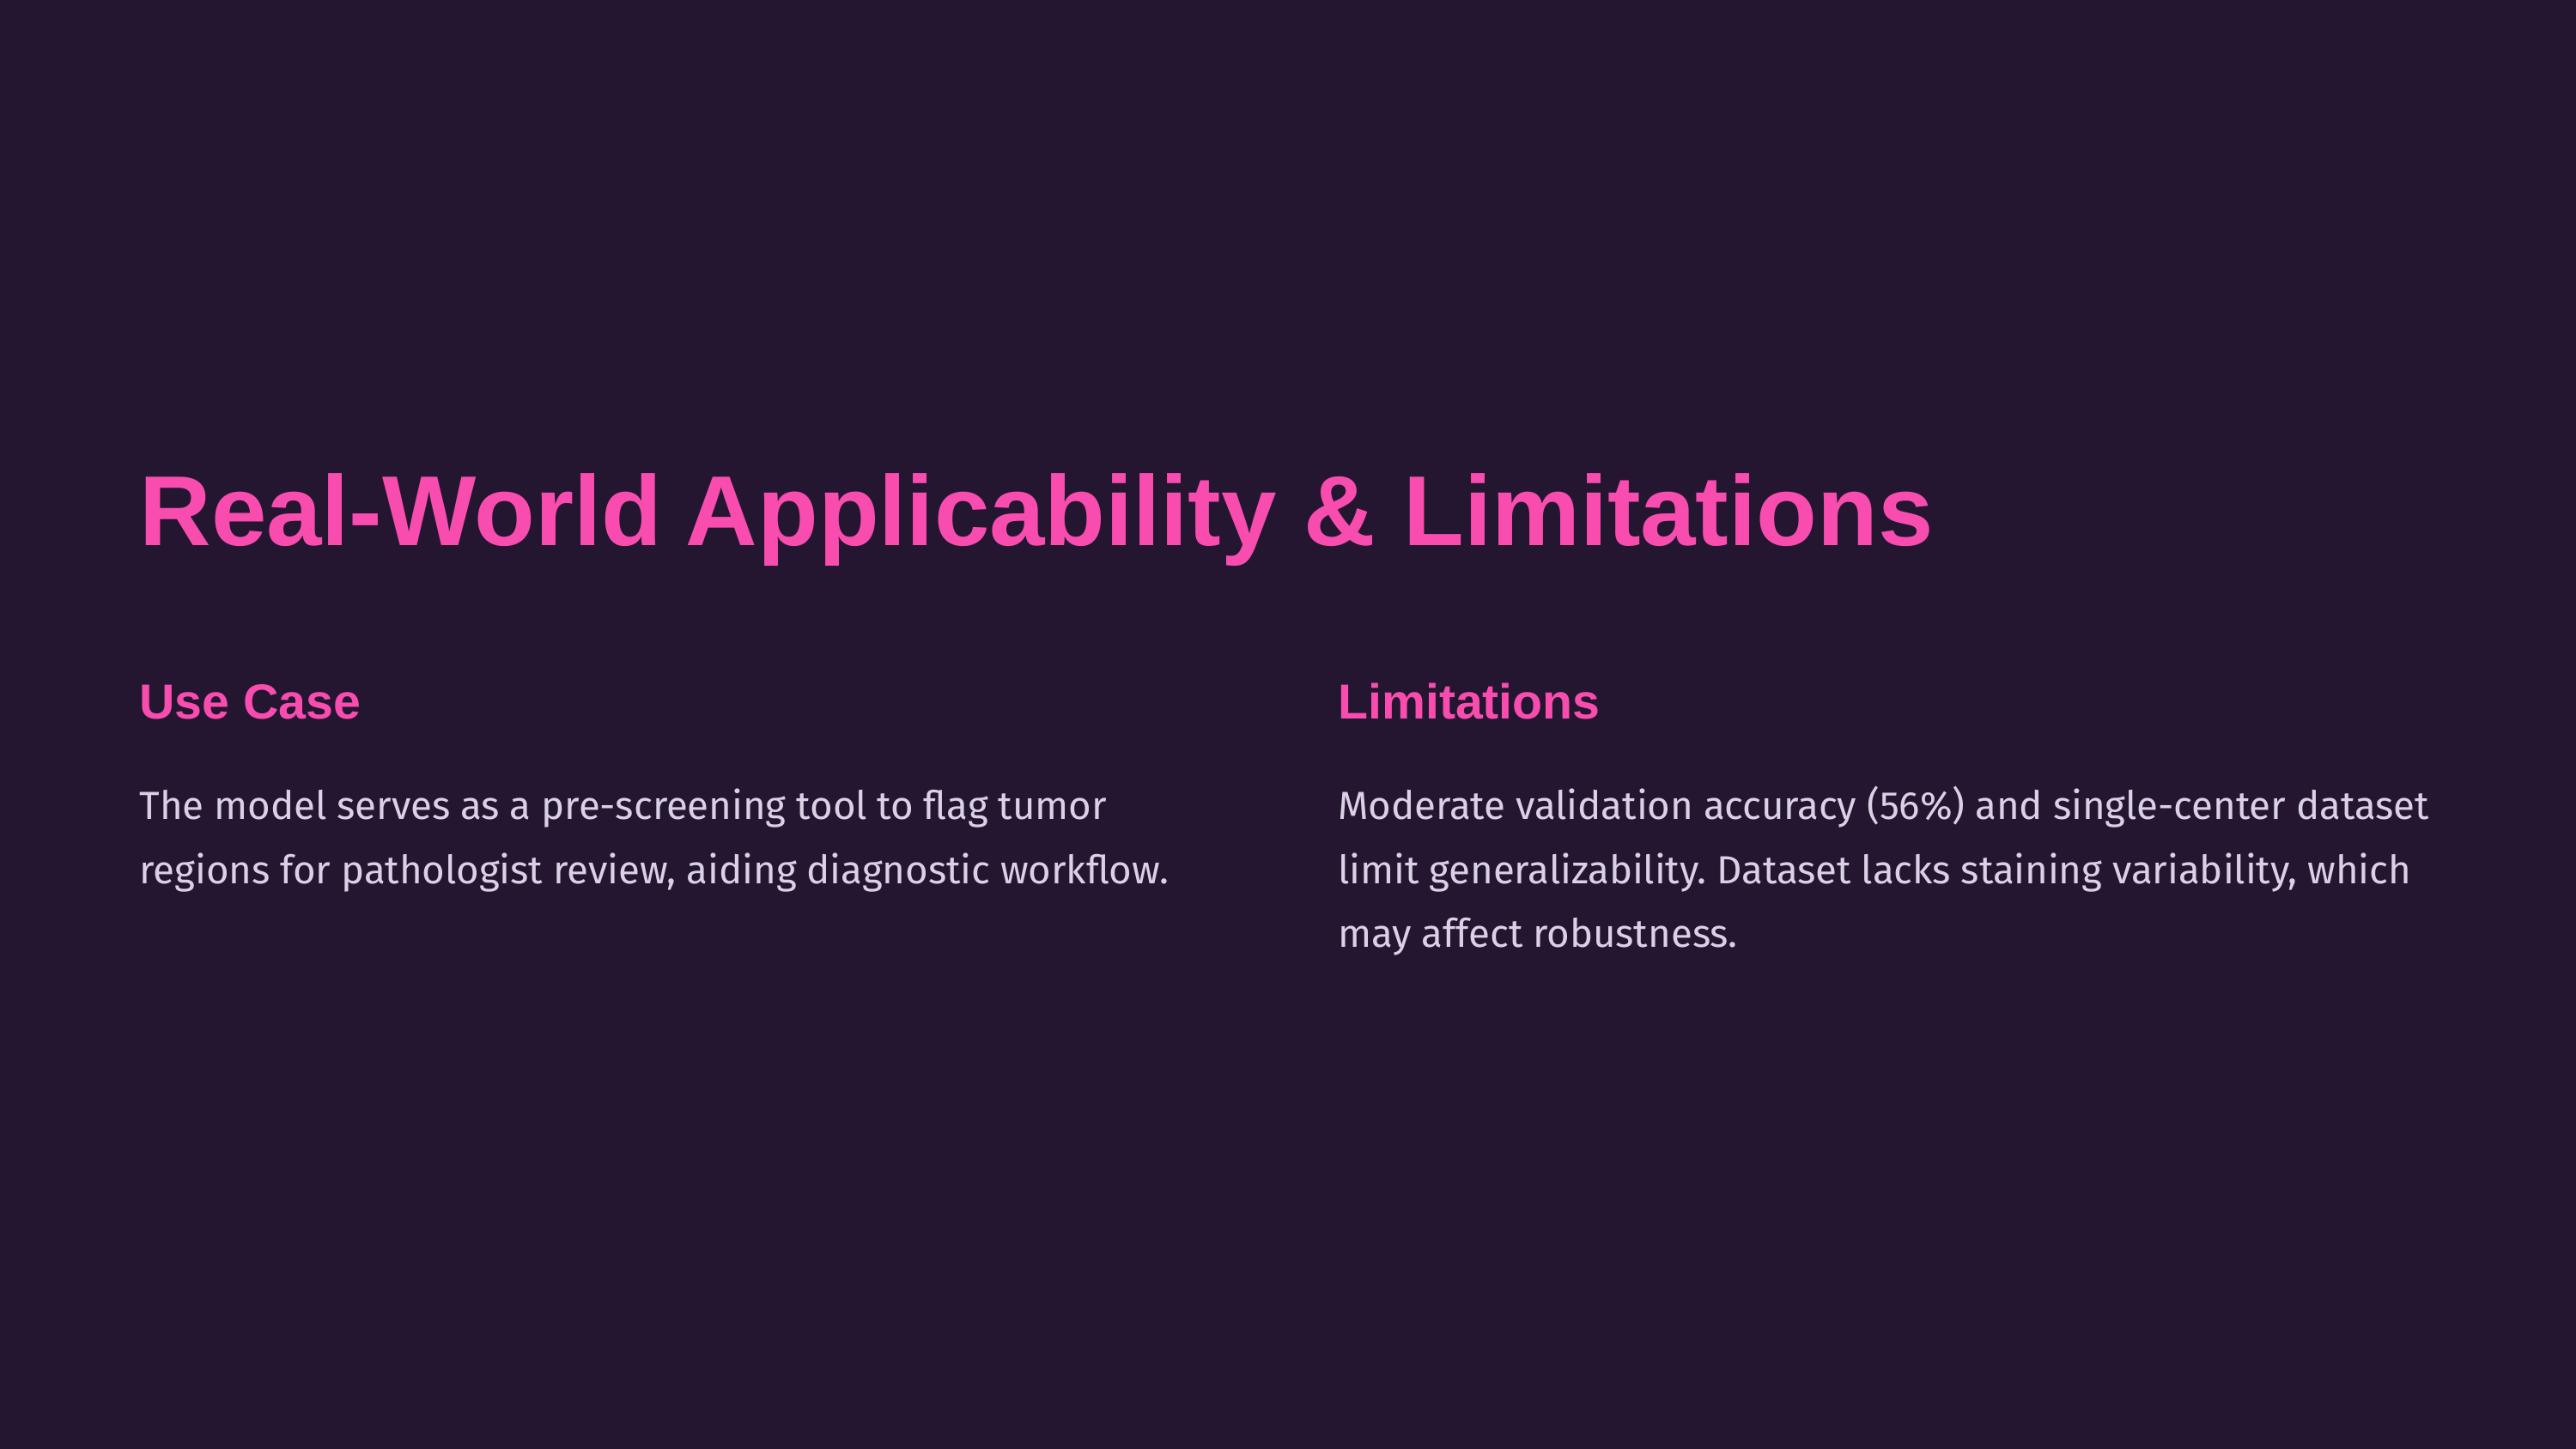

Real-World Applicability & Limitations

Use Case

Limitations

The model serves as a pre-screening tool to flag tumor regions for pathologist review, aiding diagnostic workflow.

Moderate validation accuracy (56%) and single-center dataset limit generalizability. Dataset lacks staining variability, which may affect robustness.